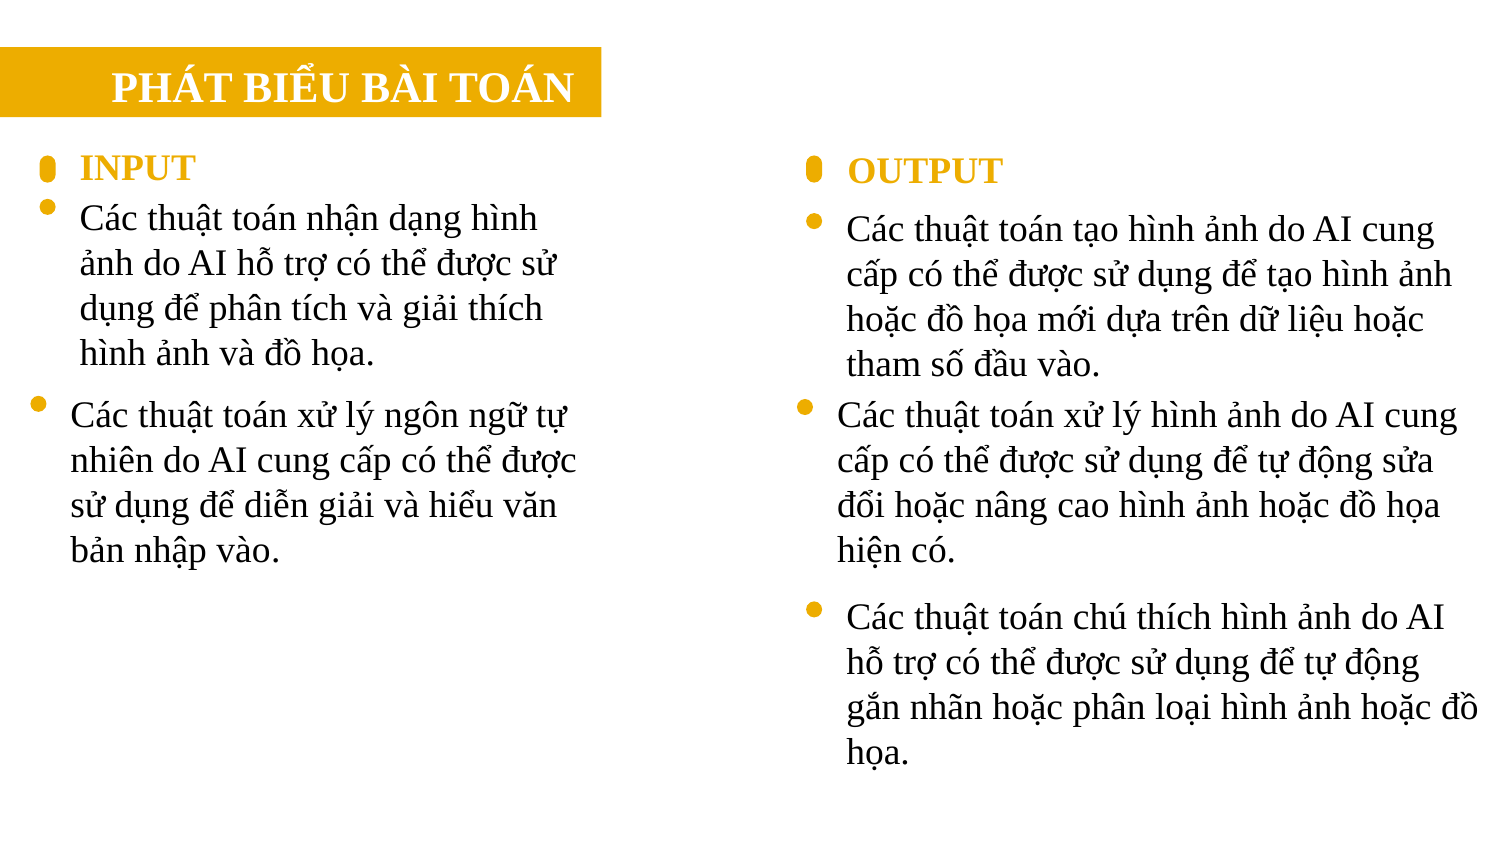

PHÁT BIỂU BÀI TOÁN
INPUT
OUTPUT

Các thuật toán nhận dạng hình ảnh do AI hỗ trợ có thể được sử dụng để phân tích và giải thích hình ảnh và đồ họa.
Các thuật toán tạo hình ảnh do AI cung cấp có thể được sử dụng để tạo hình ảnh hoặc đồ họa mới dựa trên dữ liệu hoặc tham số đầu vào.

Các thuật toán xử lý ngôn ngữ tự nhiên do AI cung cấp có thể được sử dụng để diễn giải và hiểu văn bản nhập vào.
Các thuật toán xử lý hình ảnh do AI cung cấp có thể được sử dụng để tự động sửa đổi hoặc nâng cao hình ảnh hoặc đồ họa hiện có.

Các thuật toán chú thích hình ảnh do AI hỗ trợ có thể được sử dụng để tự động gắn nhãn hoặc phân loại hình ảnh hoặc đồ họa.